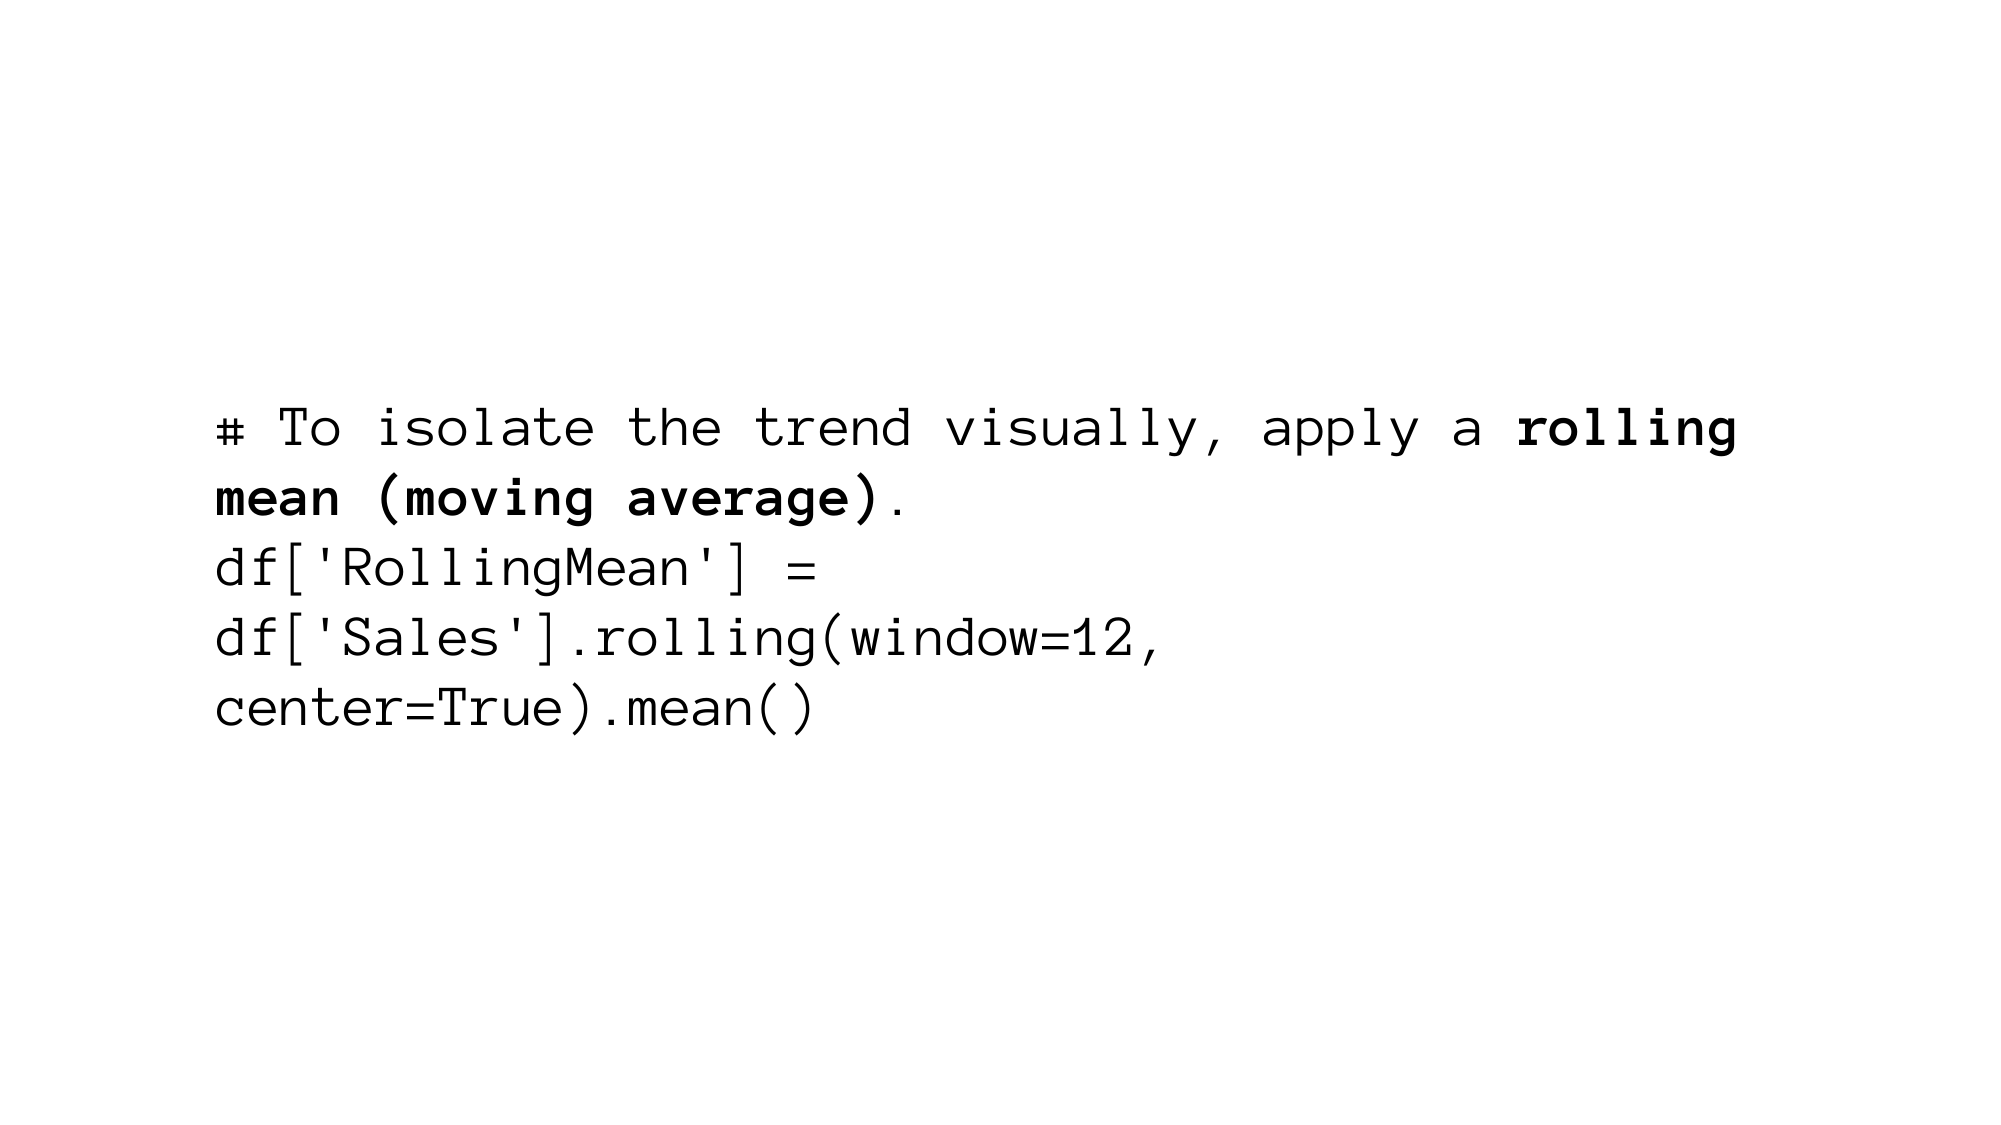

# To isolate the trend visually, apply a rolling mean (moving average).
df['RollingMean'] = df['Sales'].rolling(window=12, center=True).mean()